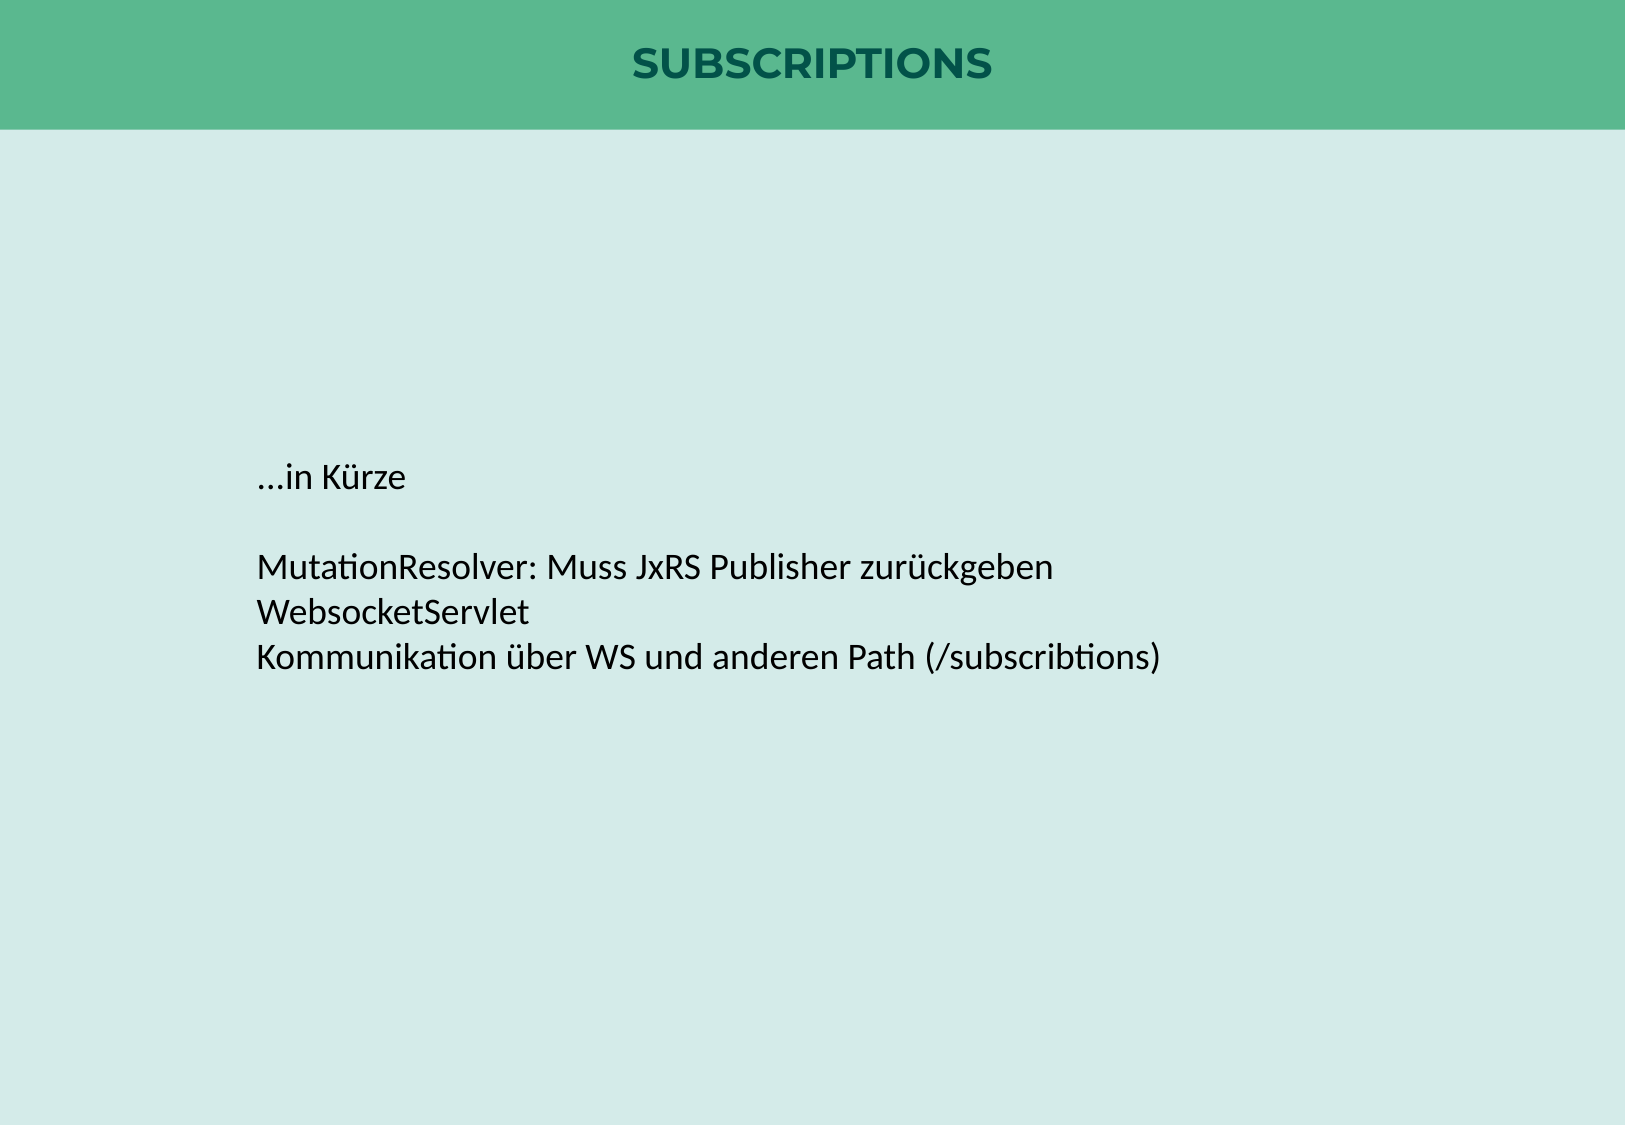

# Subscriptions
...in Kürze

MutationResolver: Muss JxRS Publisher zurückgeben
WebsocketServlet
Kommunikation über WS und anderen Path (/subscribtions)